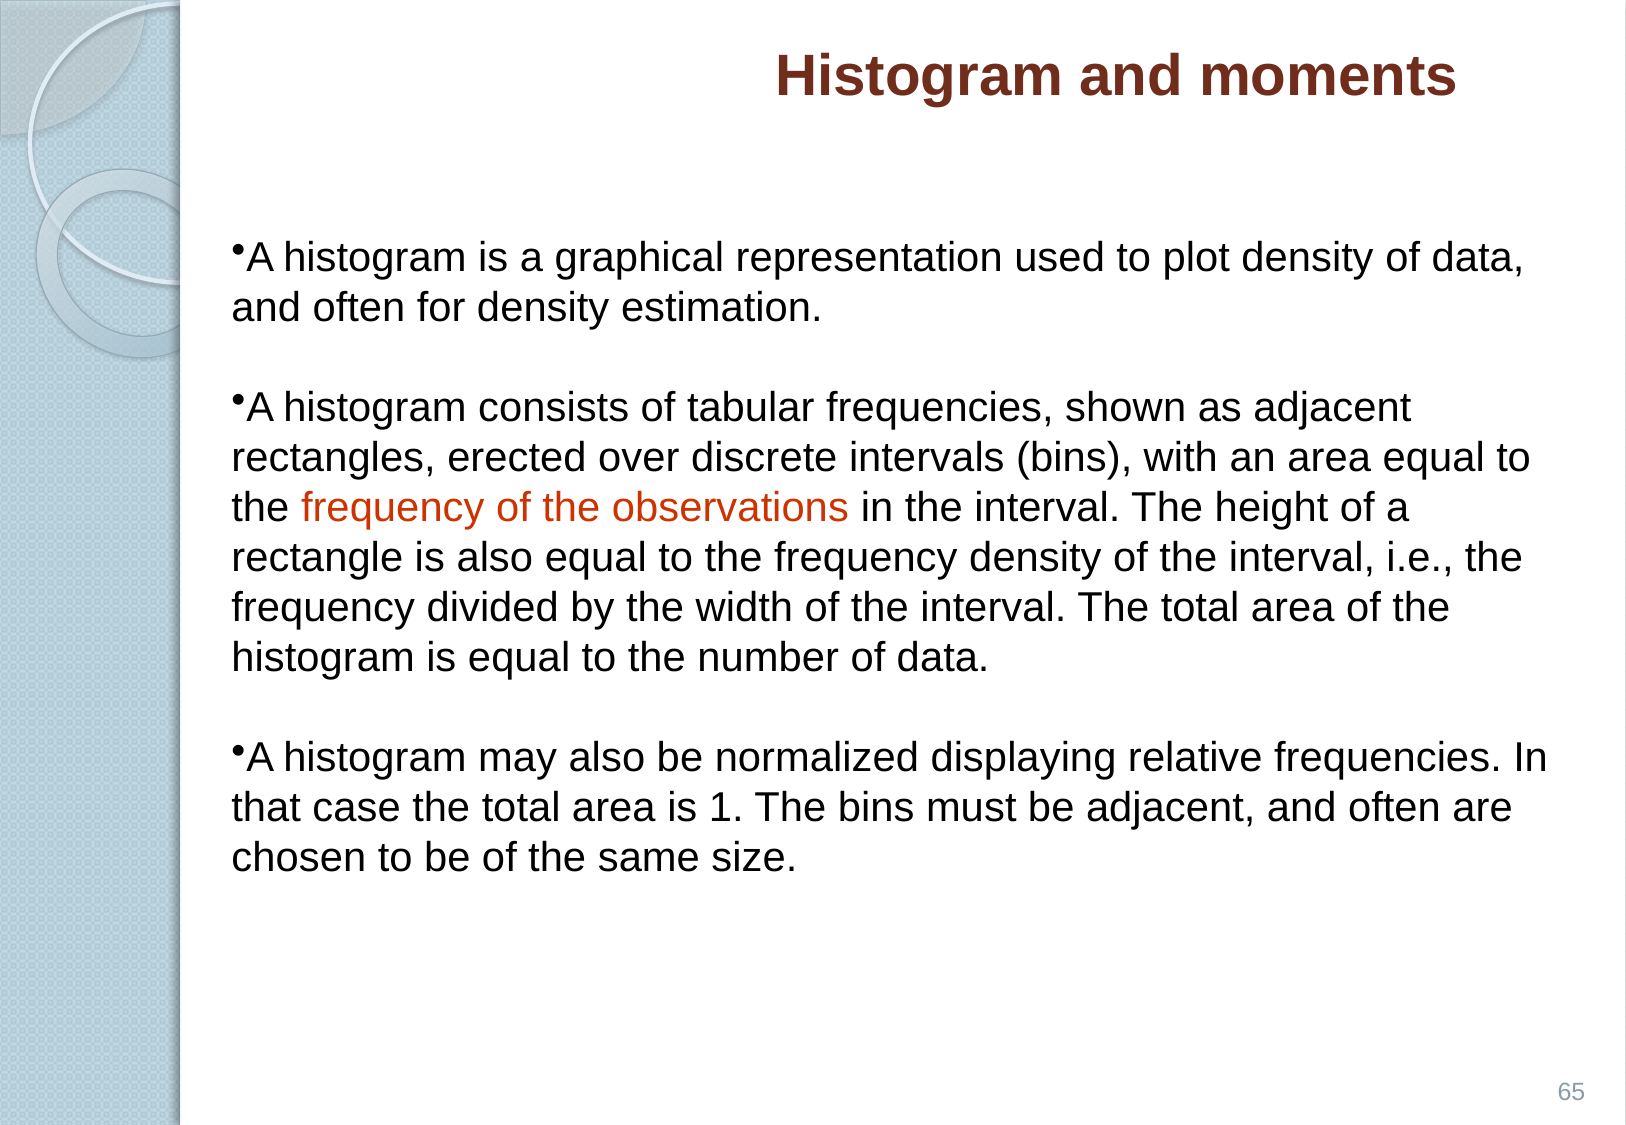

Histogram and moments
A histogram is a graphical representation used to plot density of data, and often for density estimation.

A histogram consists of tabular frequencies, shown as adjacent rectangles, erected over discrete intervals (bins), with an area equal to the frequency of the observations in the interval. The height of a rectangle is also equal to the frequency density of the interval, i.e., the frequency divided by the width of the interval. The total area of the histogram is equal to the number of data.

A histogram may also be normalized displaying relative frequencies. In that case the total area is 1. The bins must be adjacent, and often are chosen to be of the same size.
65